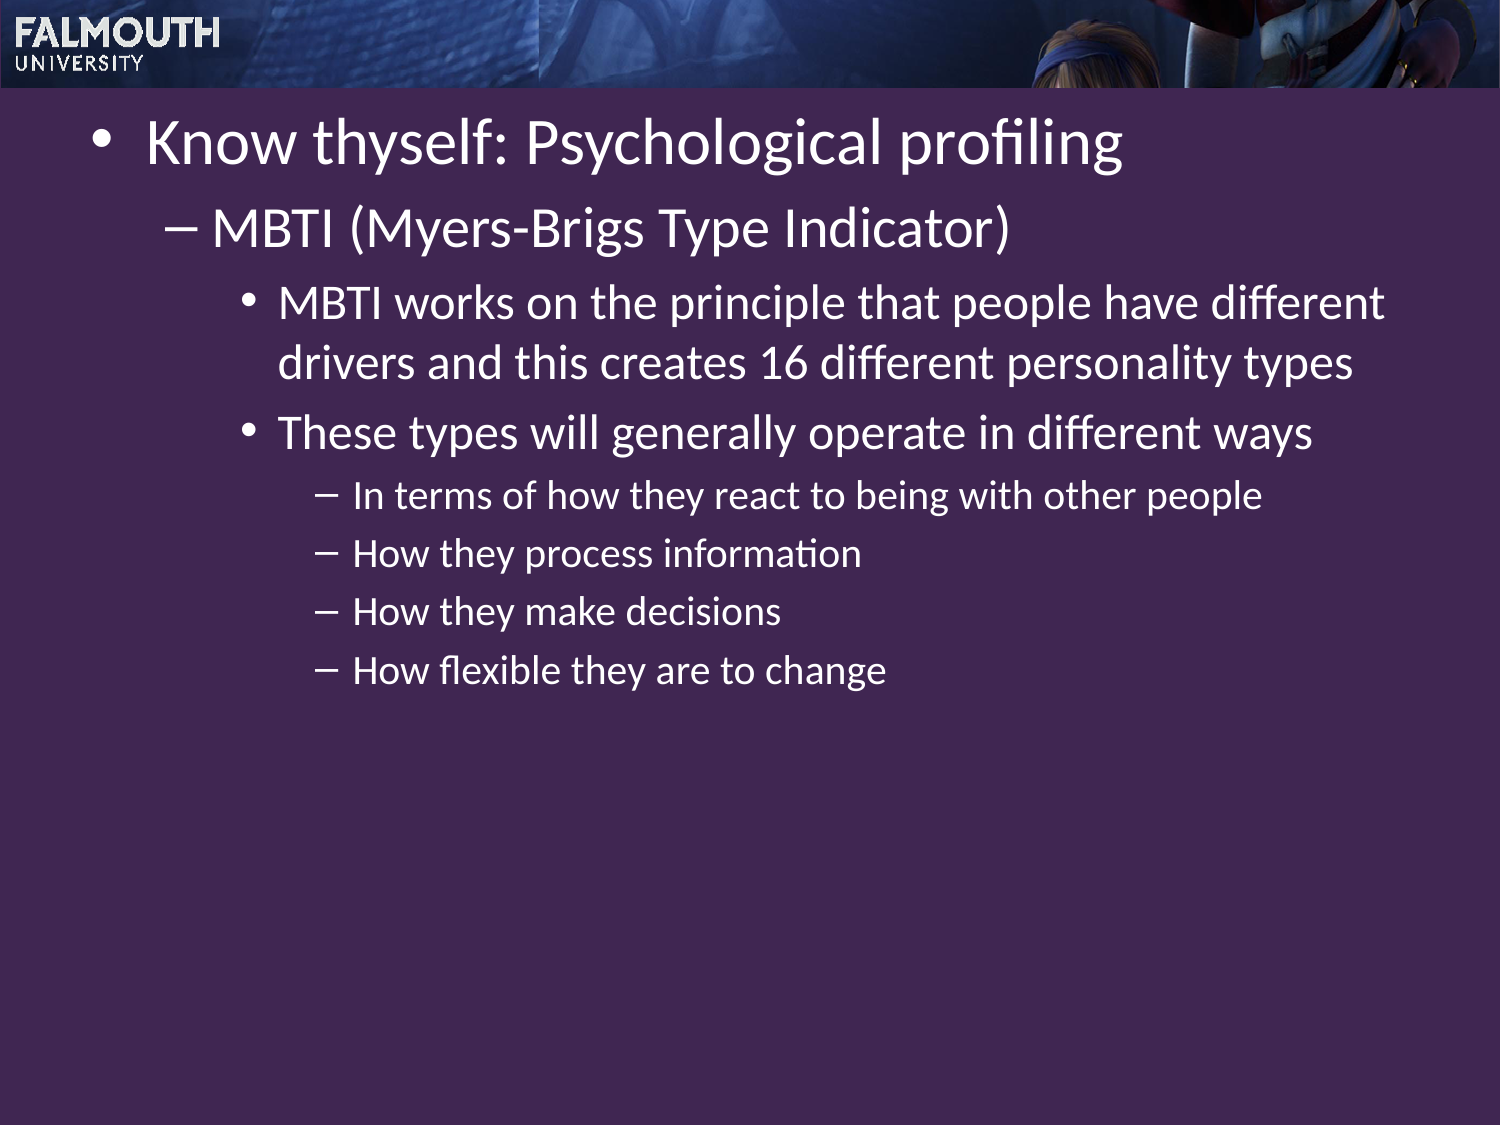

Know thyself: Psychological profiling
MBTI (Myers-Brigs Type Indicator)
MBTI works on the principle that people have different drivers and this creates 16 different personality types
These types will generally operate in different ways
In terms of how they react to being with other people
How they process information
How they make decisions
How flexible they are to change